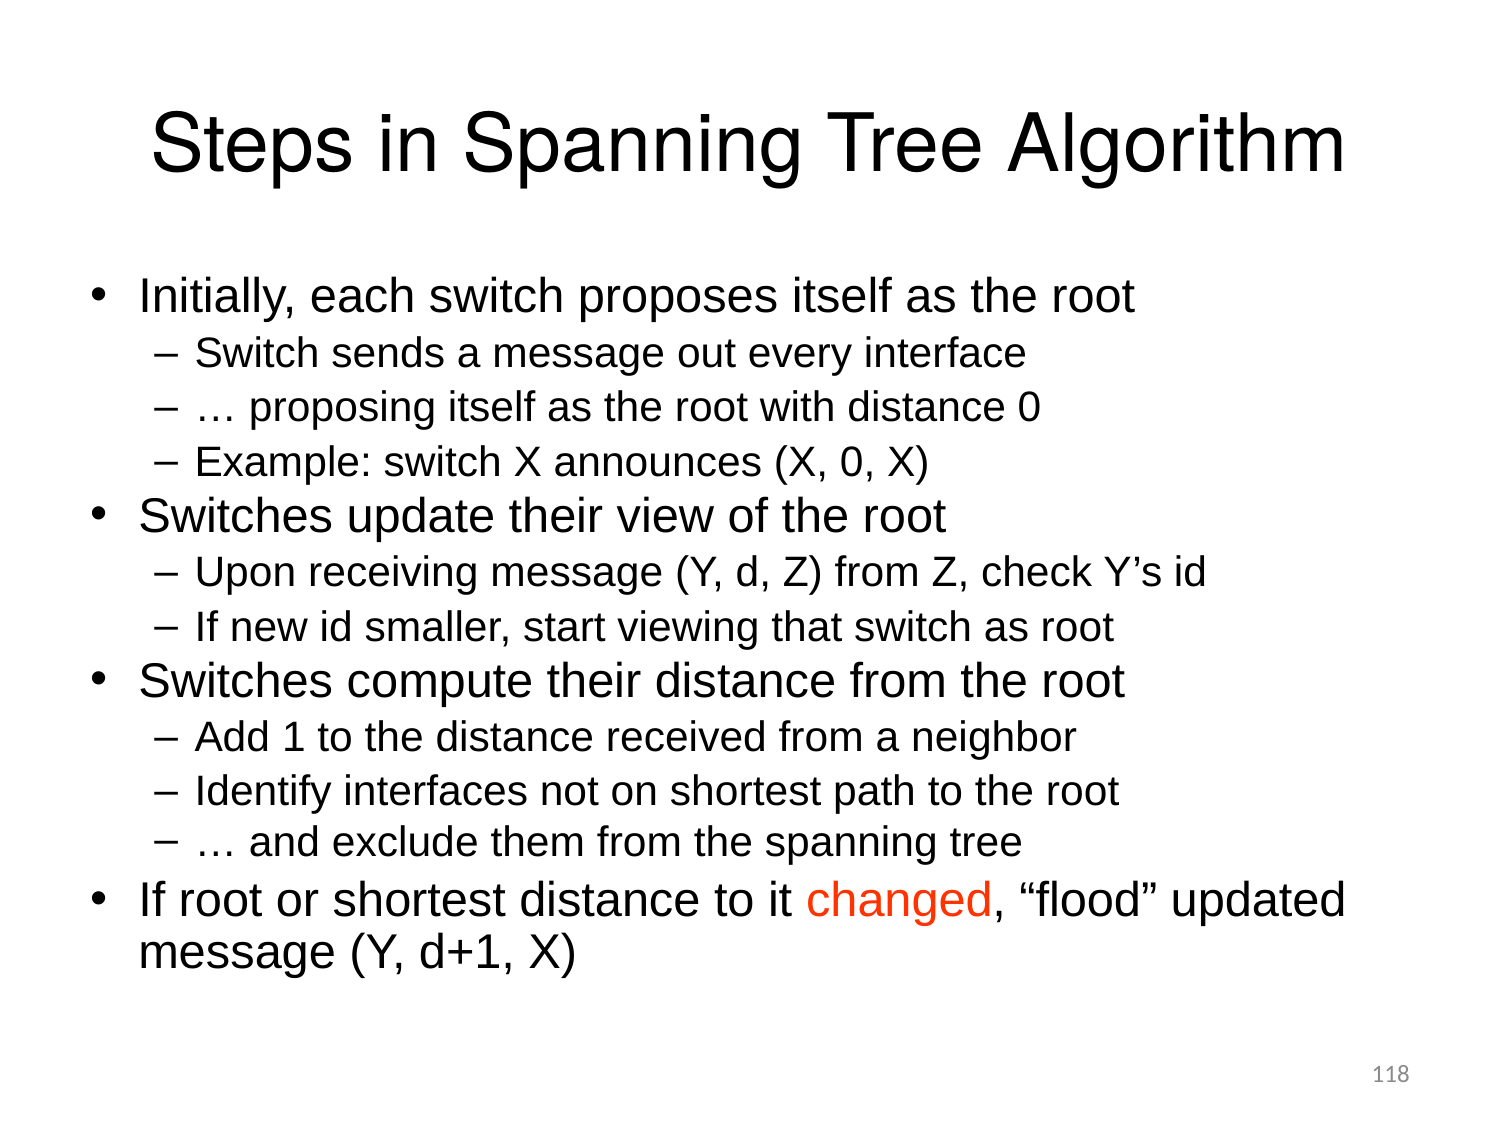

# Steps in Spanning Tree Algorithm
Initially, each switch proposes itself as the root
Switch sends a message out every interface
… proposing itself as the root with distance 0
Example: switch X announces (X, 0, X)
Switches update their view of the root
Upon receiving message (Y, d, Z) from Z, check Y’s id
If new id smaller, start viewing that switch as root
Switches compute their distance from the root
Add 1 to the distance received from a neighbor
Identify interfaces not on shortest path to the root
… and exclude them from the spanning tree
If root or shortest distance to it changed, “flood” updated message (Y, d+1, X)
118